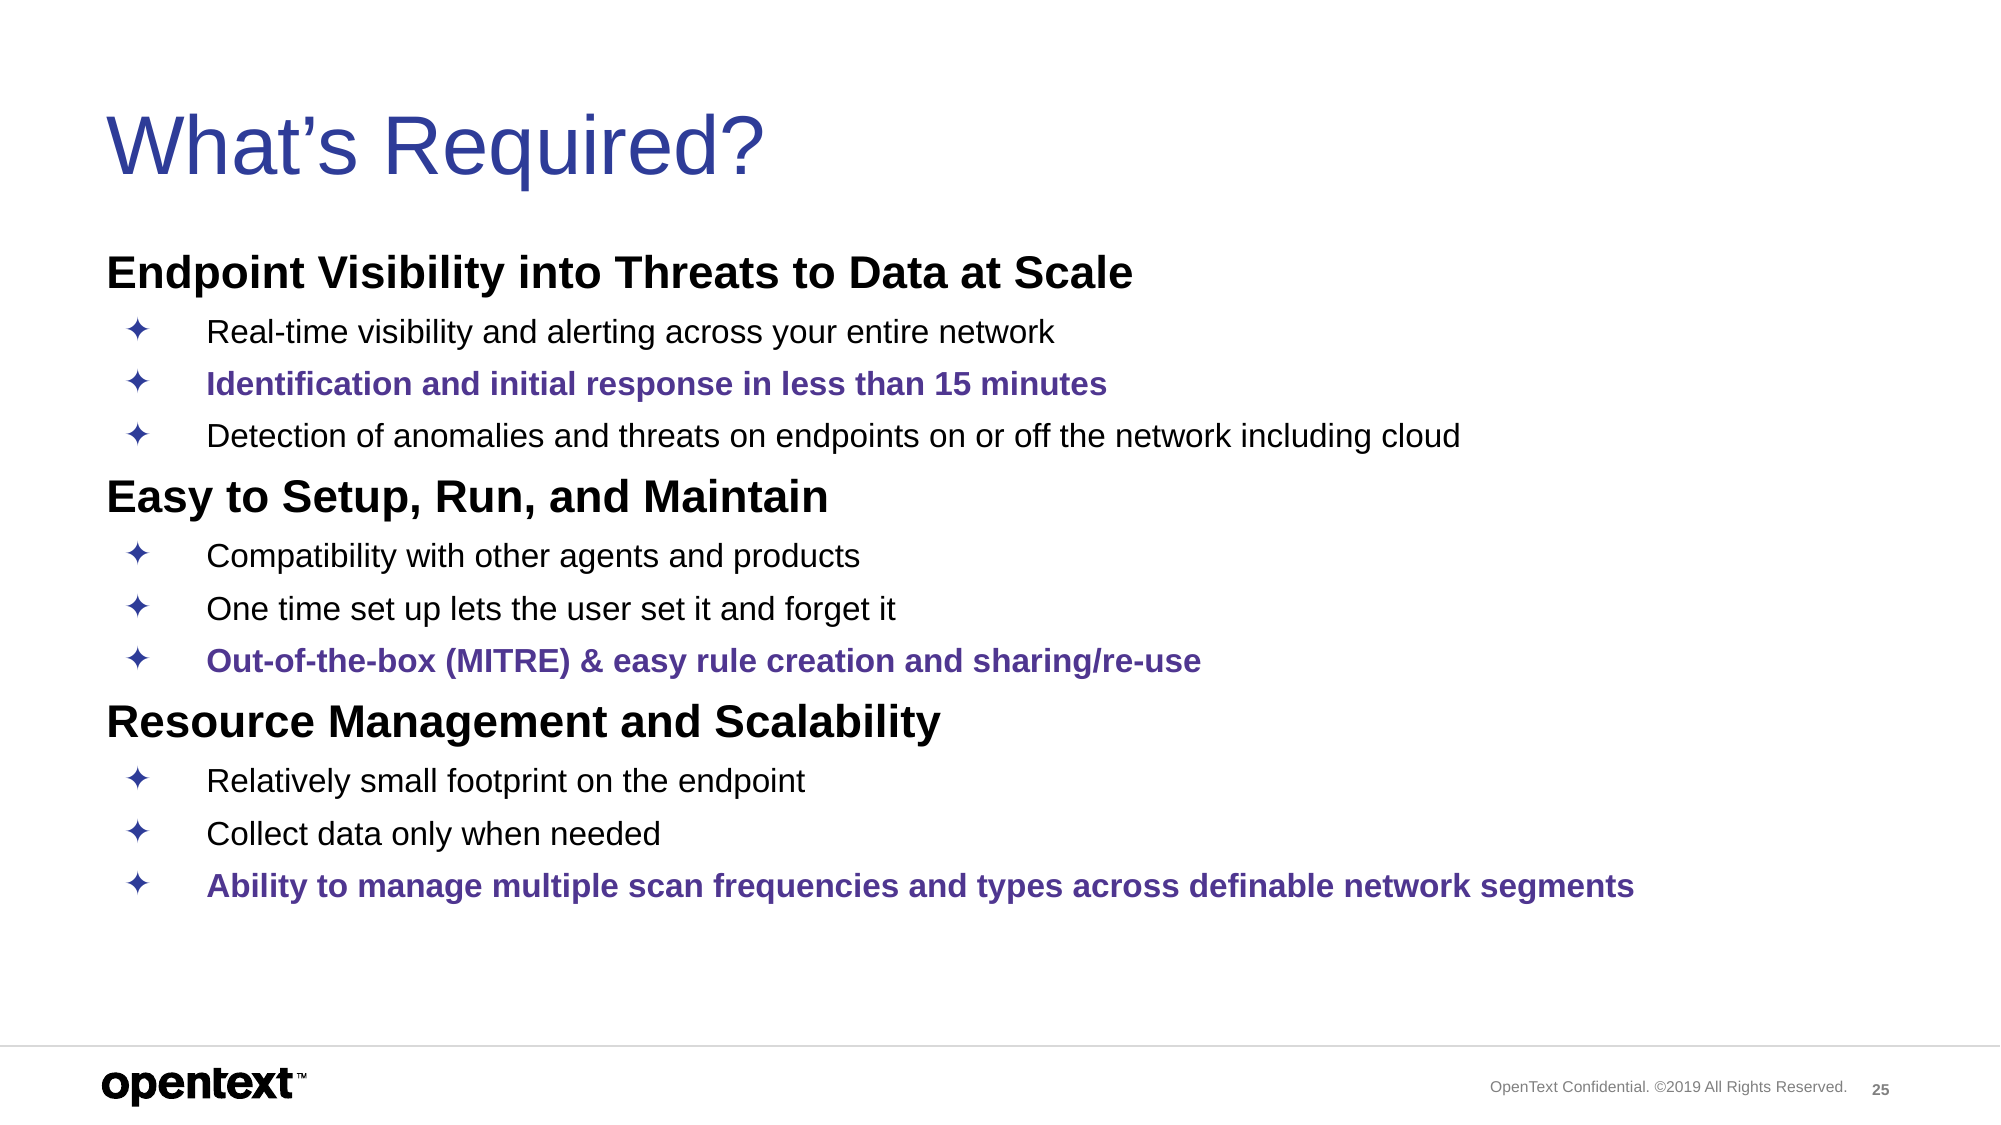

# What’s Required?
Endpoint Visibility into Threats to Data at Scale
Real-time visibility and alerting across your entire network
Identification and initial response in less than 15 minutes
Detection of anomalies and threats on endpoints on or off the network including cloud
Easy to Setup, Run, and Maintain
Compatibility with other agents and products
One time set up lets the user set it and forget it
Out-of-the-box (MITRE) & easy rule creation and sharing/re-use
Resource Management and Scalability
Relatively small footprint on the endpoint
Collect data only when needed
Ability to manage multiple scan frequencies and types across definable network segments